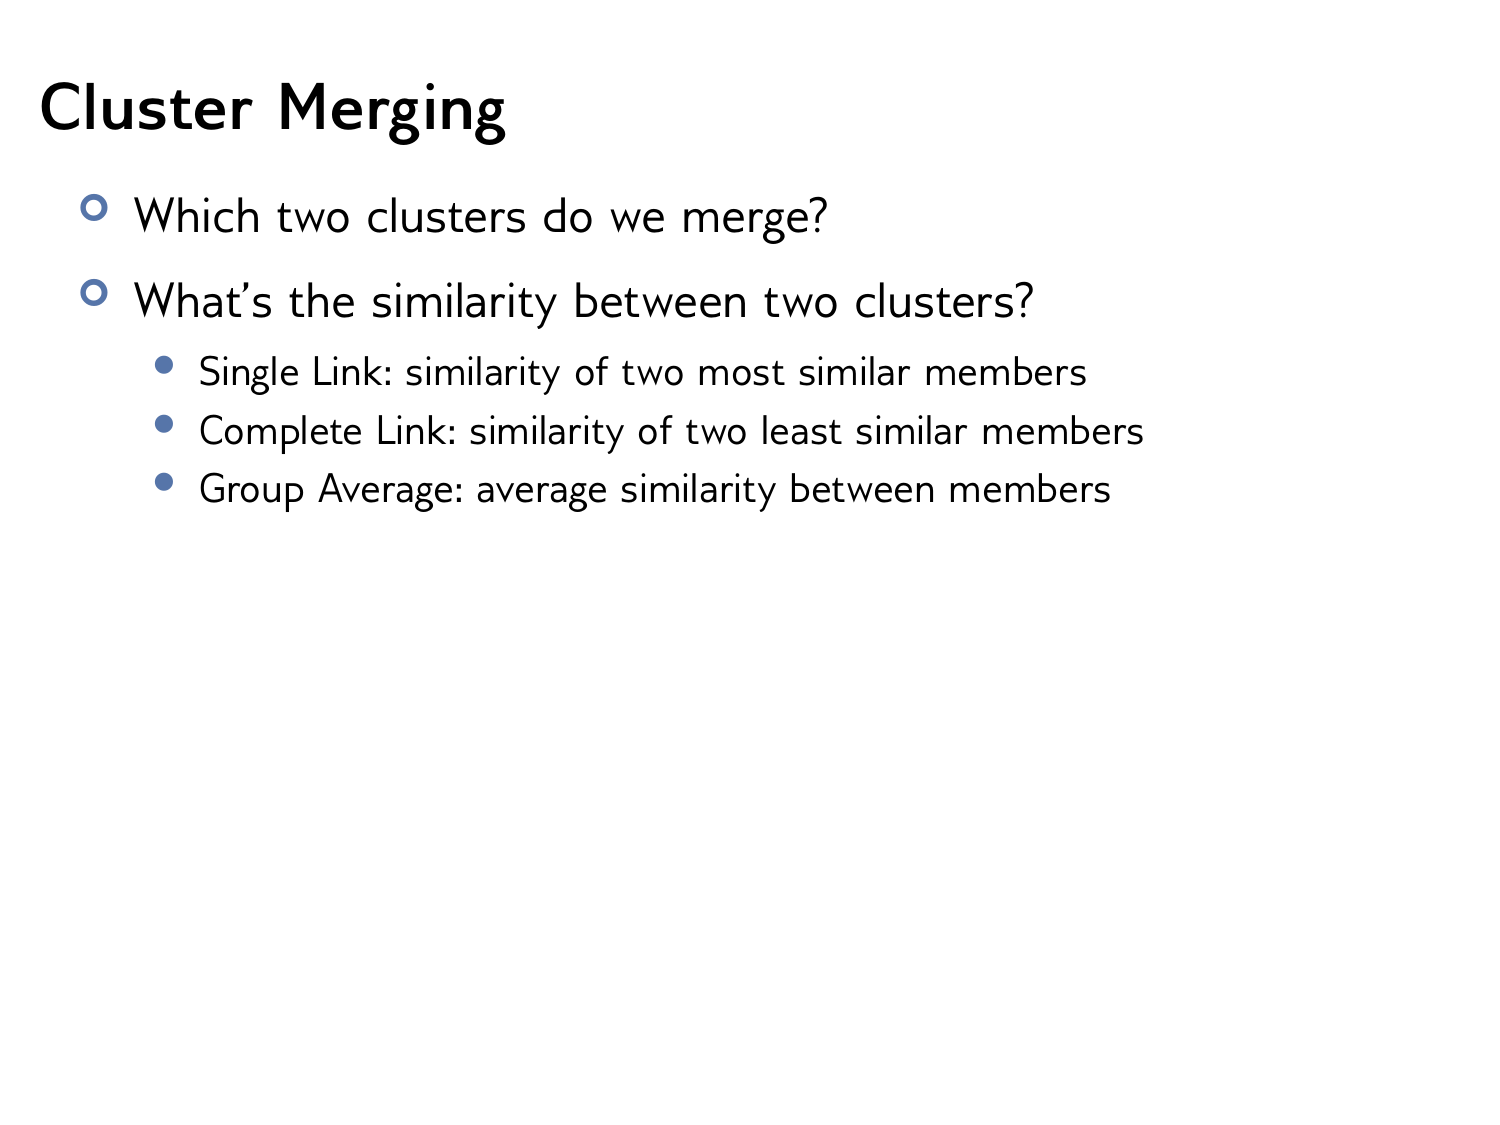

# Cluster Merging
Which two clusters do we merge?
What’s the similarity between two clusters?
Single Link: similarity of two most similar members
Complete Link: similarity of two least similar members
Group Average: average similarity between members